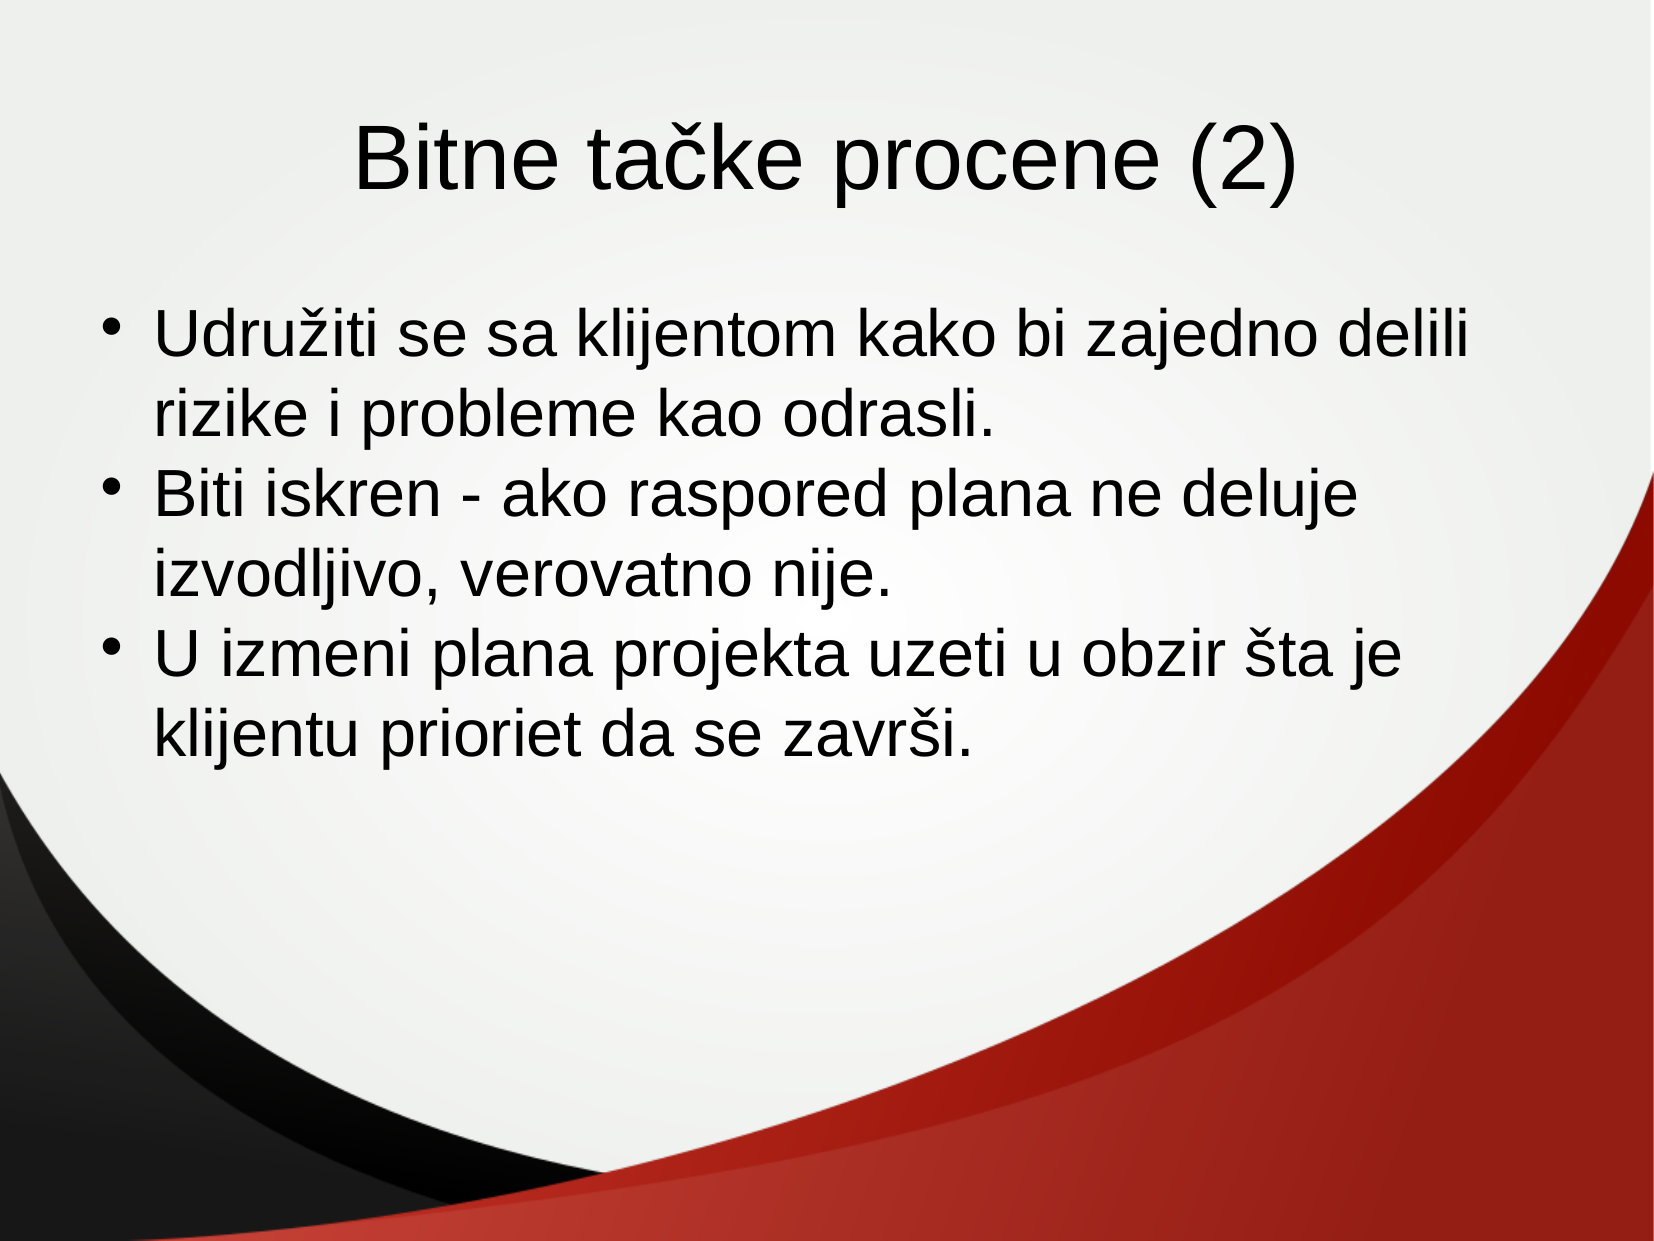

Bitne tačke procene (2)
Udružiti se sa klijentom kako bi zajedno delili rizike i probleme kao odrasli.
Biti iskren - ako raspored plana ne deluje izvodljivo, verovatno nije.
U izmeni plana projekta uzeti u obzir šta je klijentu prioriet da se završi.